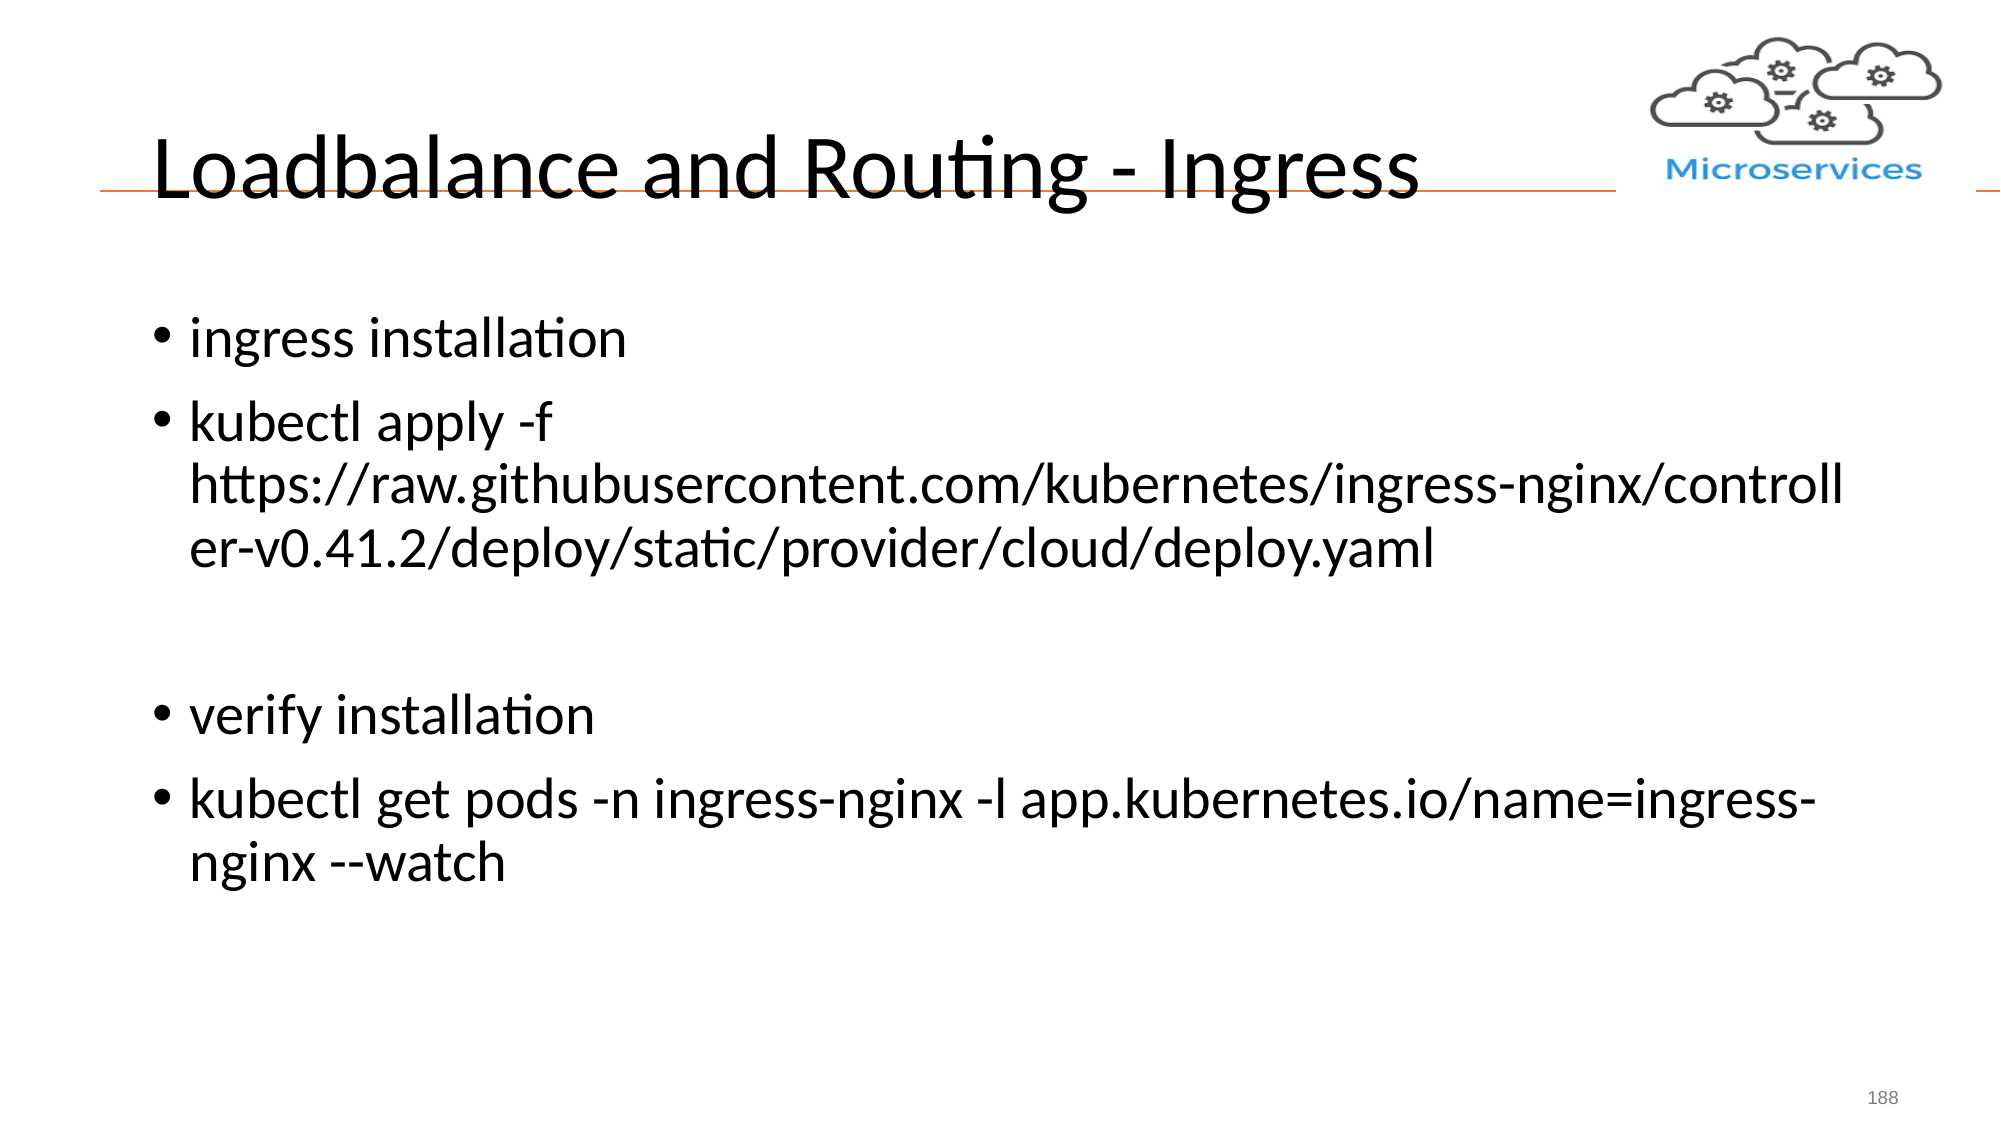

# Loadbalance and Routing - Ingress
ingress installation
kubectl apply -f https://raw.githubusercontent.com/kubernetes/ingress-nginx/controller-v0.41.2/deploy/static/provider/cloud/deploy.yaml

verify installation
kubectl get pods -n ingress-nginx -l app.kubernetes.io/name=ingress-nginx --watch